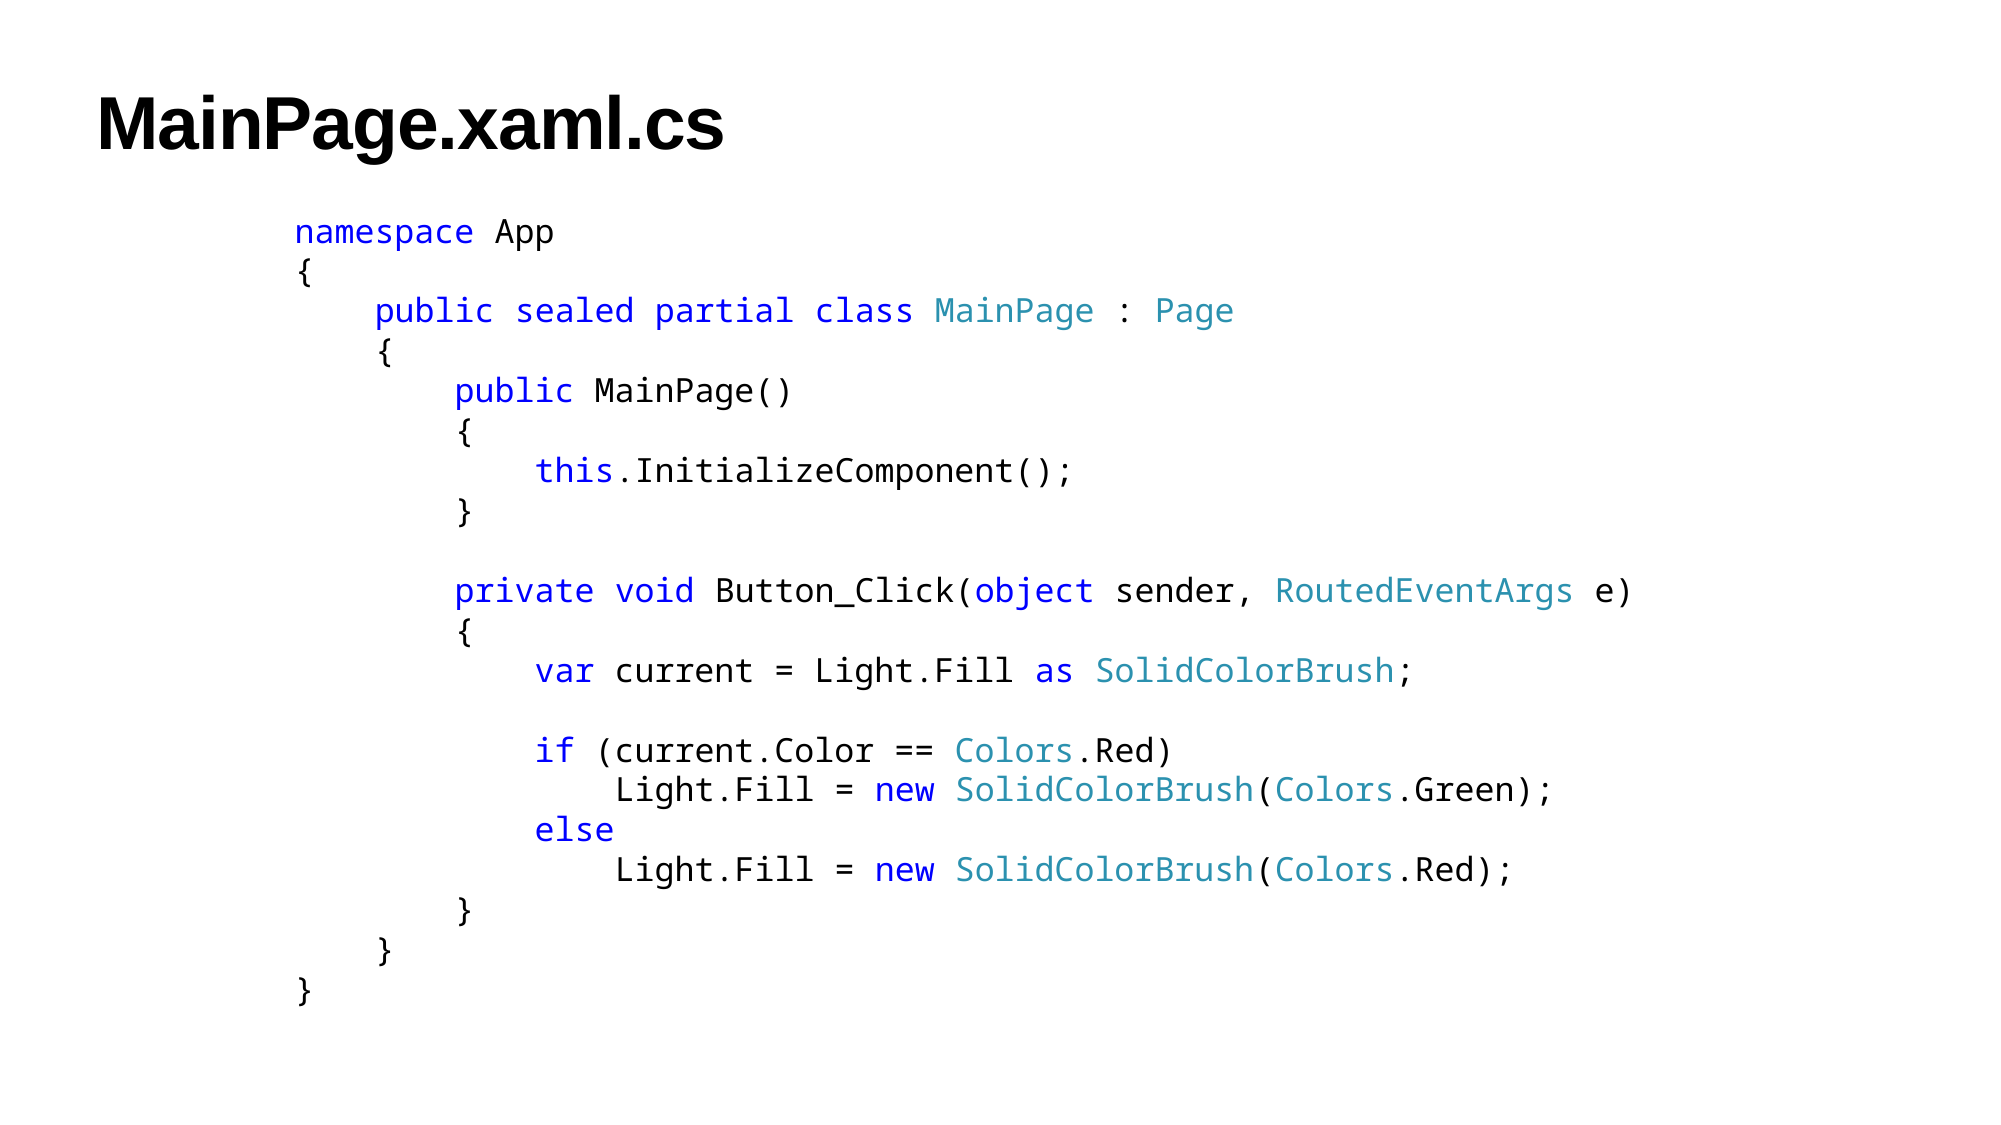

# MainPage.xaml.cs
namespace App
{
    public sealed partial class MainPage : Page
    {
        public MainPage()
        {
            this.InitializeComponent();
        }

        private void Button_Click(object sender, RoutedEventArgs e)
        {
            var current = Light.Fill as SolidColorBrush;

            if (current.Color == Colors.Red)
                Light.Fill = new SolidColorBrush(Colors.Green);
            else
                Light.Fill = new SolidColorBrush(Colors.Red);
        }
    }
}